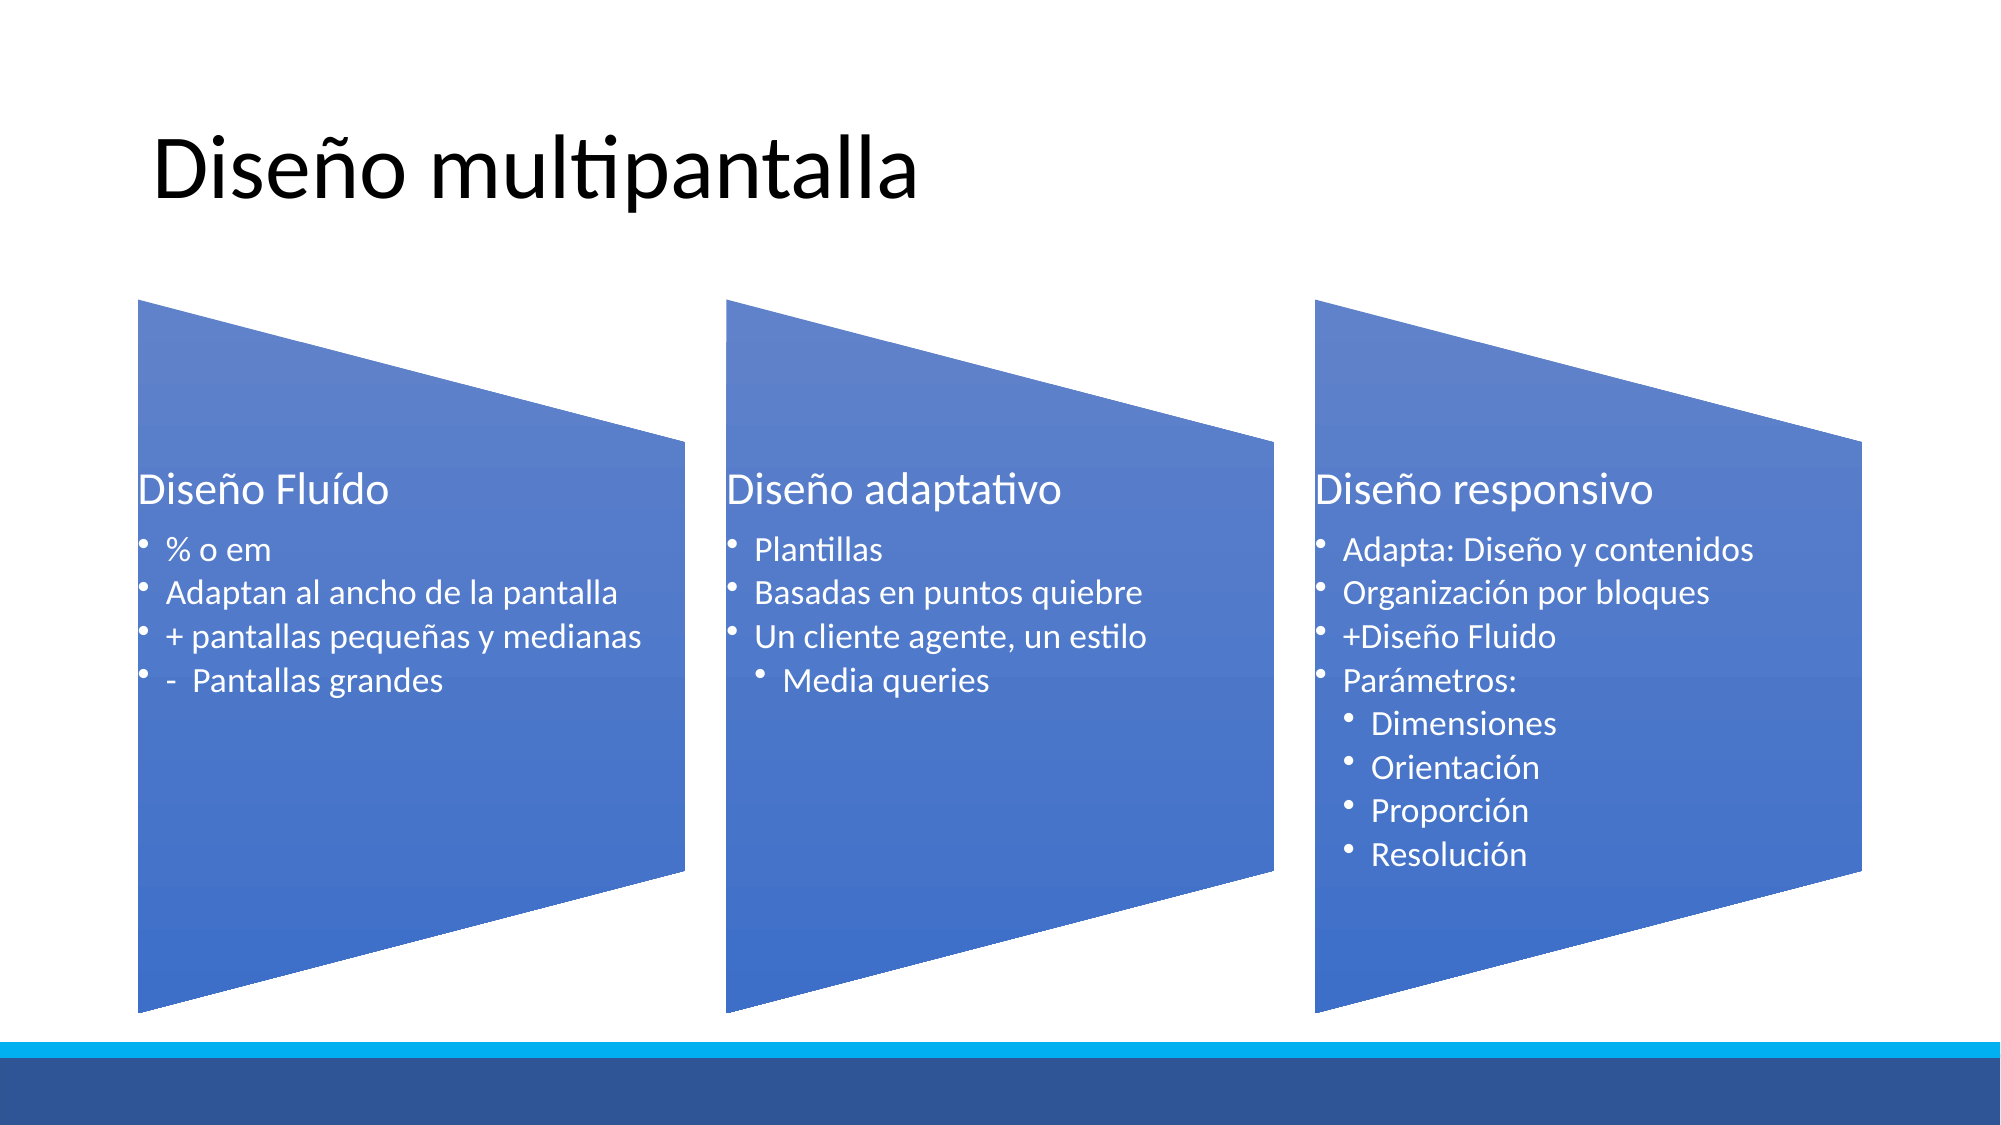

# Diseño multipantalla
Diseño Fluído
% o em
Adaptan al ancho de la pantalla
+ pantallas pequeñas y medianas
-  Pantallas grandes

Diseño adaptativo
Plantillas
Basadas en puntos quiebre
Un cliente agente, un estilo
Media queries
Diseño responsivo
Adapta: Diseño y contenidos
Organización por bloques
+Diseño Fluido
Parámetros:
Dimensiones
Orientación
Proporción
Resolución